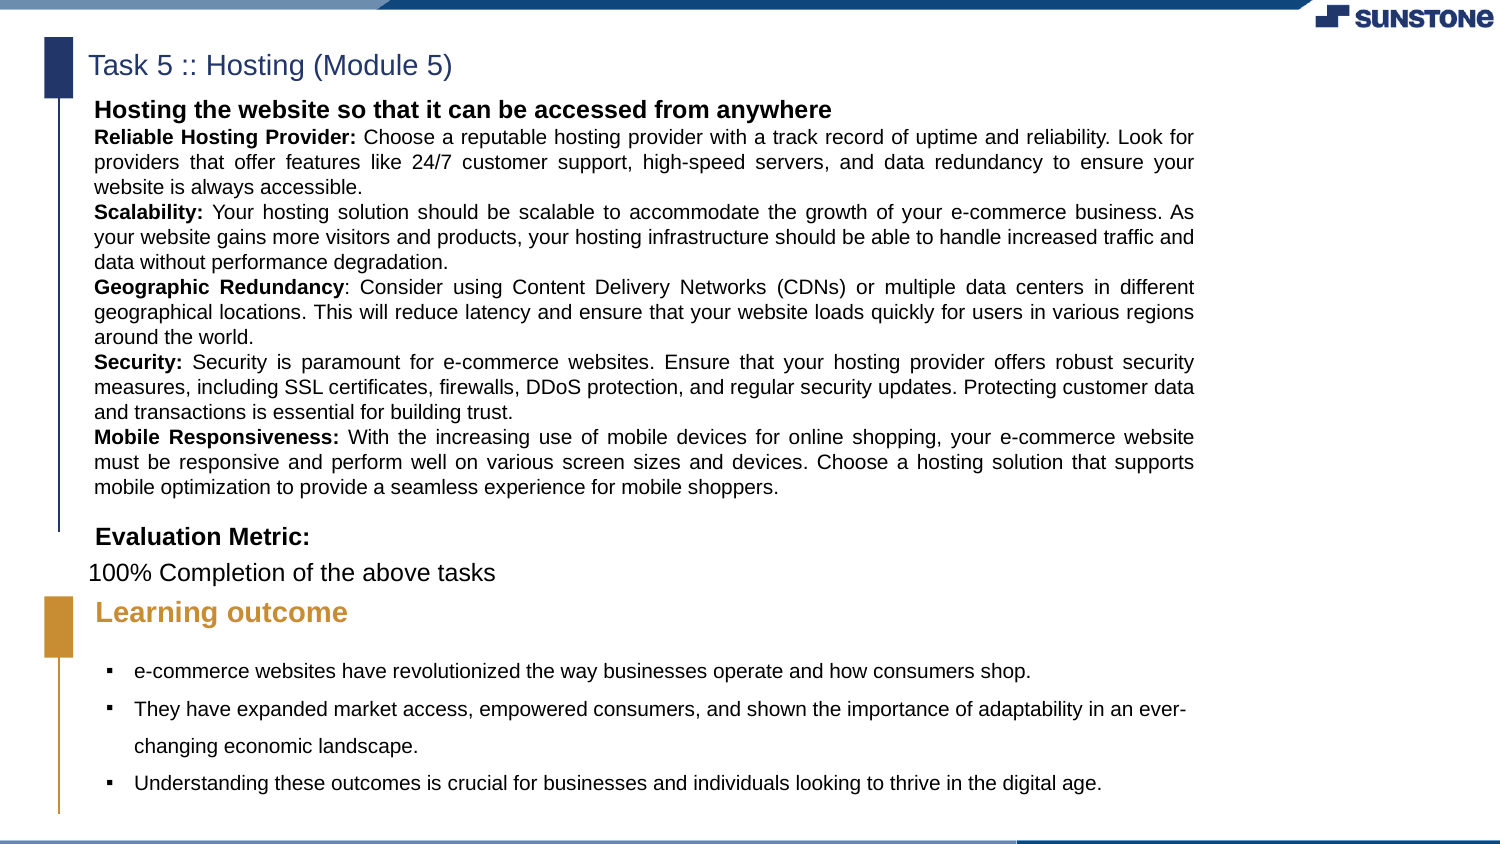

Task 5 :: Hosting (Module 5)
Hosting the website so that it can be accessed from anywhere
Reliable Hosting Provider: Choose a reputable hosting provider with a track record of uptime and reliability. Look for providers that offer features like 24/7 customer support, high-speed servers, and data redundancy to ensure your website is always accessible.
Scalability: Your hosting solution should be scalable to accommodate the growth of your e-commerce business. As your website gains more visitors and products, your hosting infrastructure should be able to handle increased traffic and data without performance degradation.
Geographic Redundancy: Consider using Content Delivery Networks (CDNs) or multiple data centers in different geographical locations. This will reduce latency and ensure that your website loads quickly for users in various regions around the world.
Security: Security is paramount for e-commerce websites. Ensure that your hosting provider offers robust security measures, including SSL certificates, firewalls, DDoS protection, and regular security updates. Protecting customer data and transactions is essential for building trust.
Mobile Responsiveness: With the increasing use of mobile devices for online shopping, your e-commerce website must be responsive and perform well on various screen sizes and devices. Choose a hosting solution that supports mobile optimization to provide a seamless experience for mobile shoppers.
Evaluation Metric:
100% Completion of the above tasks
Learning outcome
e-commerce websites have revolutionized the way businesses operate and how consumers shop.
They have expanded market access, empowered consumers, and shown the importance of adaptability in an ever-changing economic landscape.
Understanding these outcomes is crucial for businesses and individuals looking to thrive in the digital age.